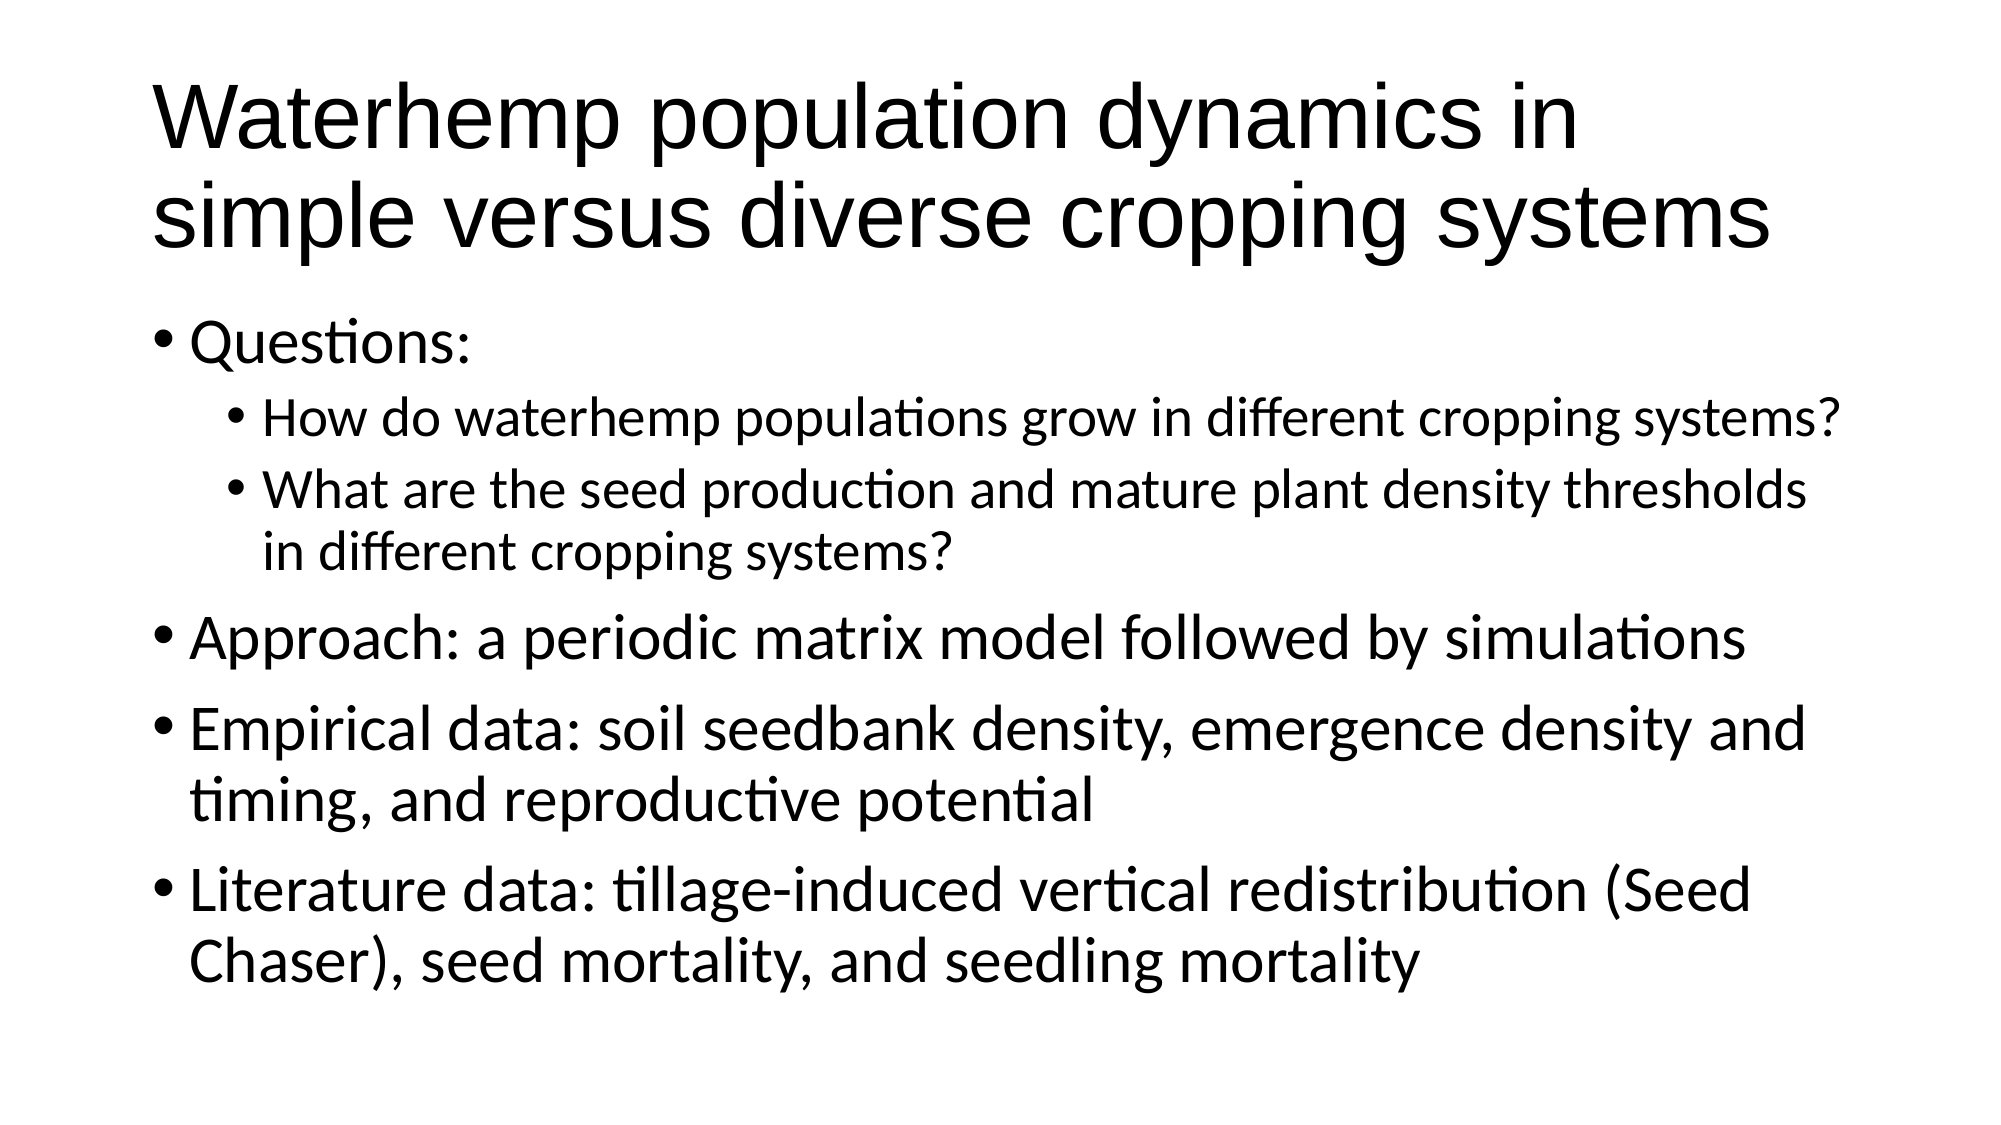

# Waterhemp population dynamics in simple versus diverse cropping systems
Questions:
How do waterhemp populations grow in different cropping systems?
What are the seed production and mature plant density thresholds in different cropping systems?
Approach: a periodic matrix model followed by simulations
Empirical data: soil seedbank density, emergence density and timing, and reproductive potential
Literature data: tillage-induced vertical redistribution (Seed Chaser), seed mortality, and seedling mortality